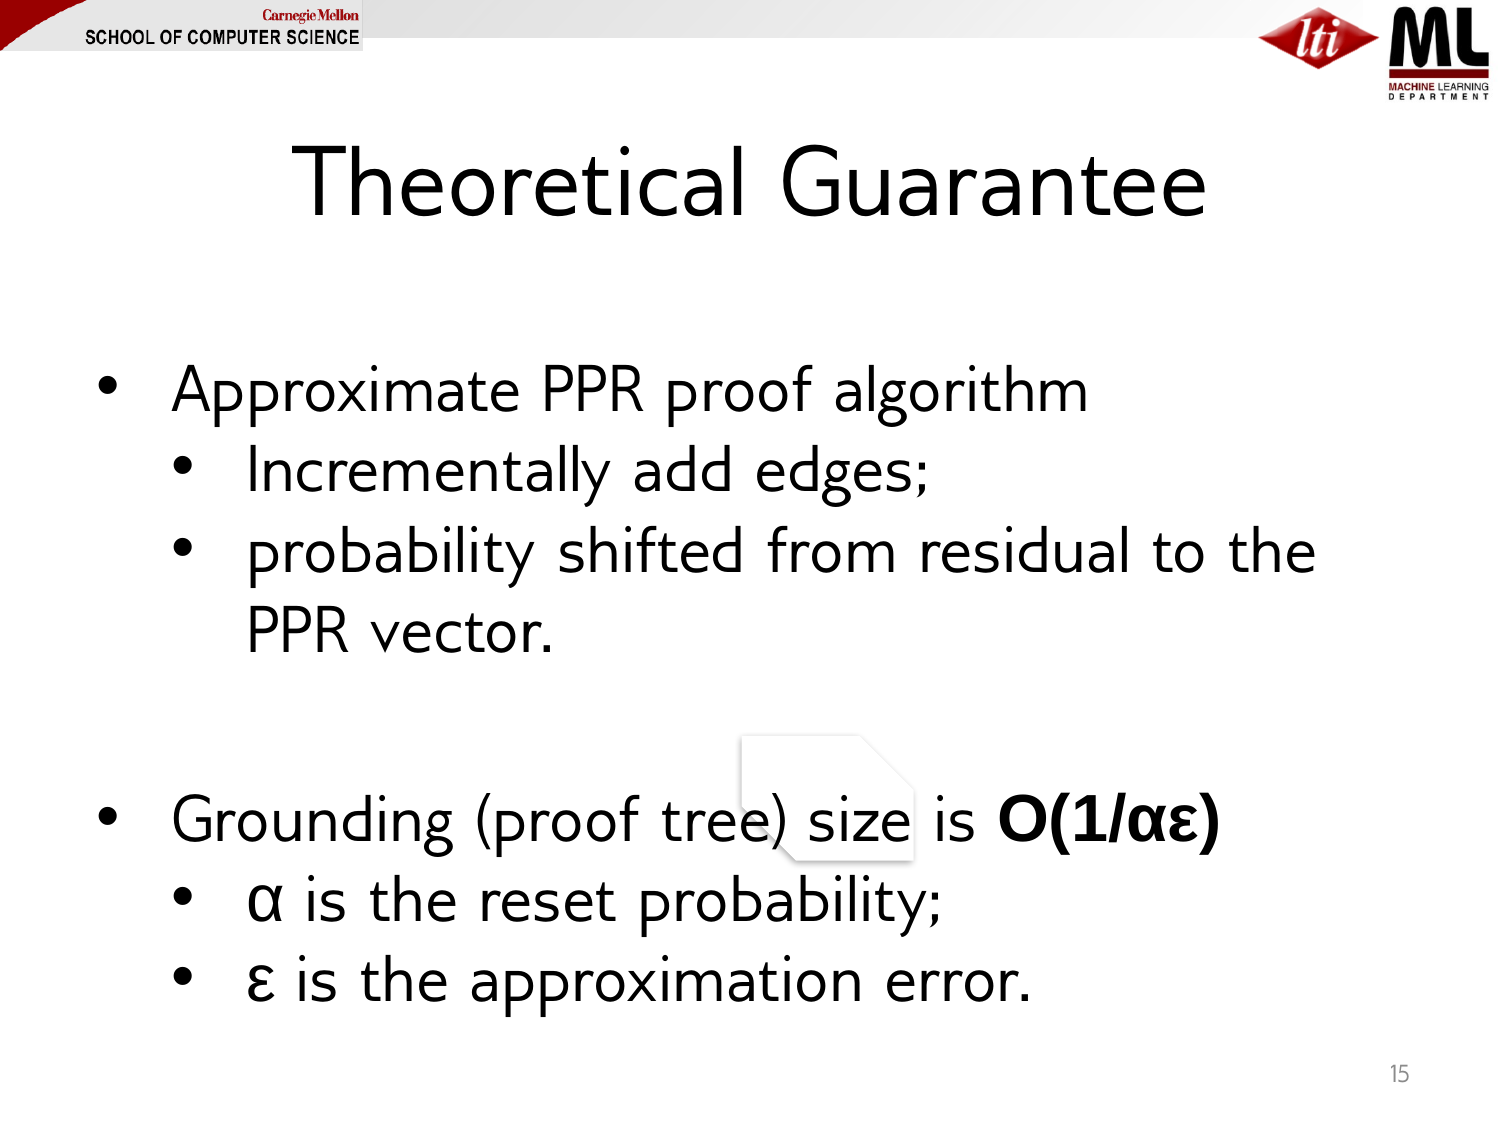

# Theoretical Guarantee
Approximate PPR proof algorithm
Incrementally add edges;

probability shifted from residual to the PPR vector.

Grounding (proof tree) size is O(1/αε)
α is the reset probability;
ε is the approximation error.
15